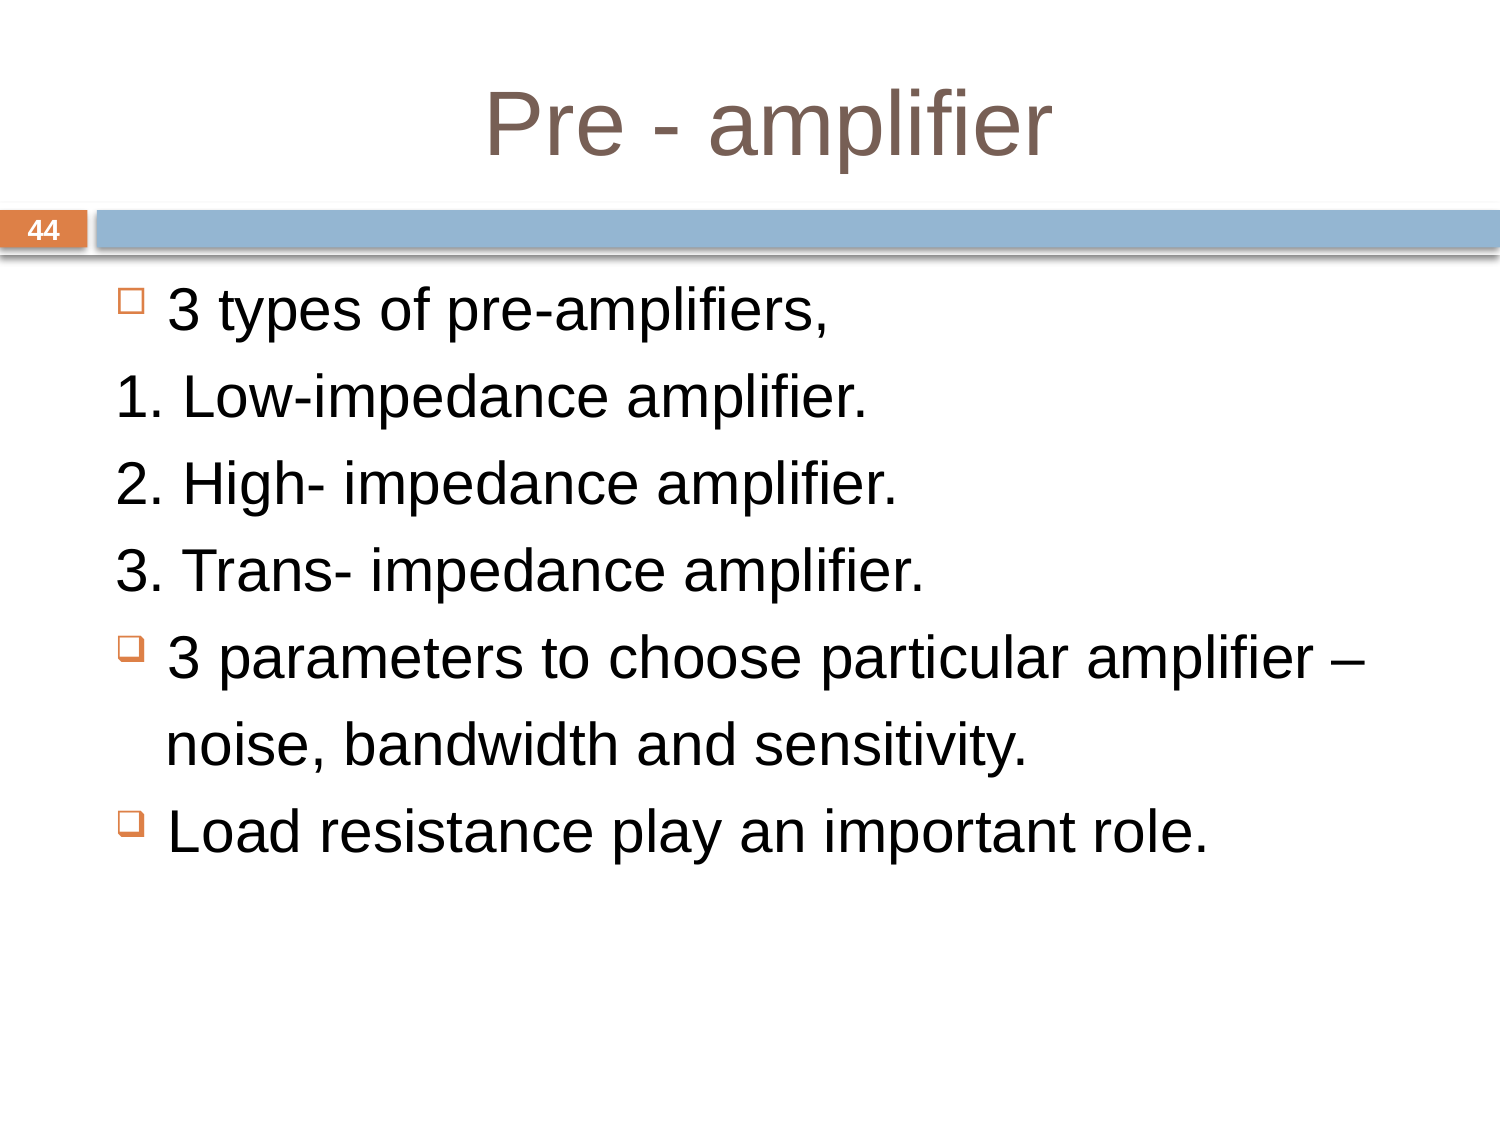

# Pre - amplifier
44
3 types of pre-amplifiers,
1. Low-impedance amplifier.
2. High- impedance amplifier.
3. Trans- impedance amplifier.
3 parameters to choose particular amplifier –
   noise, bandwidth and sensitivity.
Load resistance play an important role.